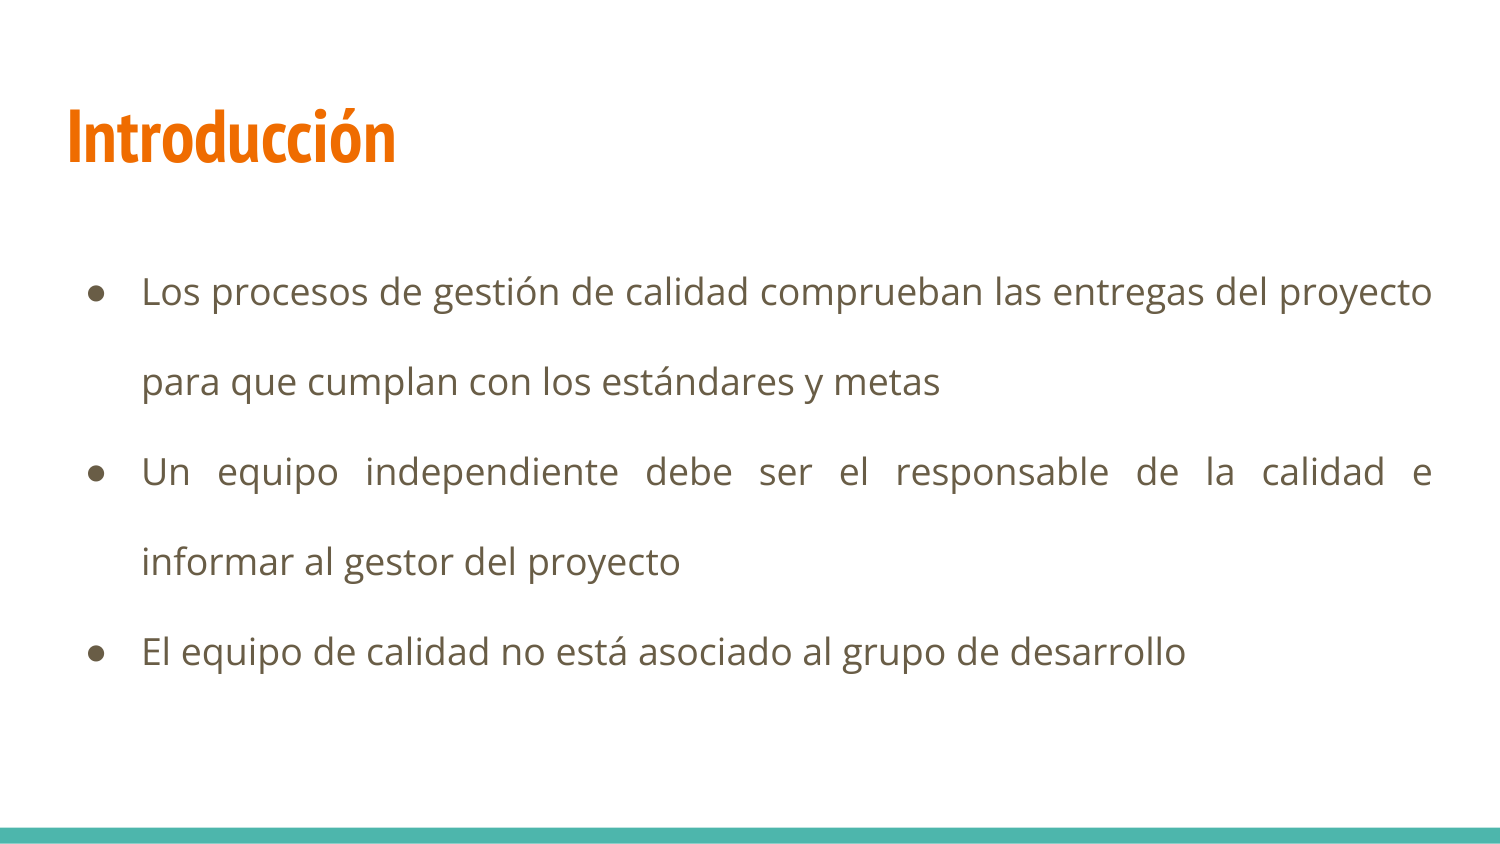

# Introducción
Los procesos de gestión de calidad comprueban las entregas del proyecto para que cumplan con los estándares y metas
Un equipo independiente debe ser el responsable de la calidad e informar al gestor del proyecto
El equipo de calidad no está asociado al grupo de desarrollo